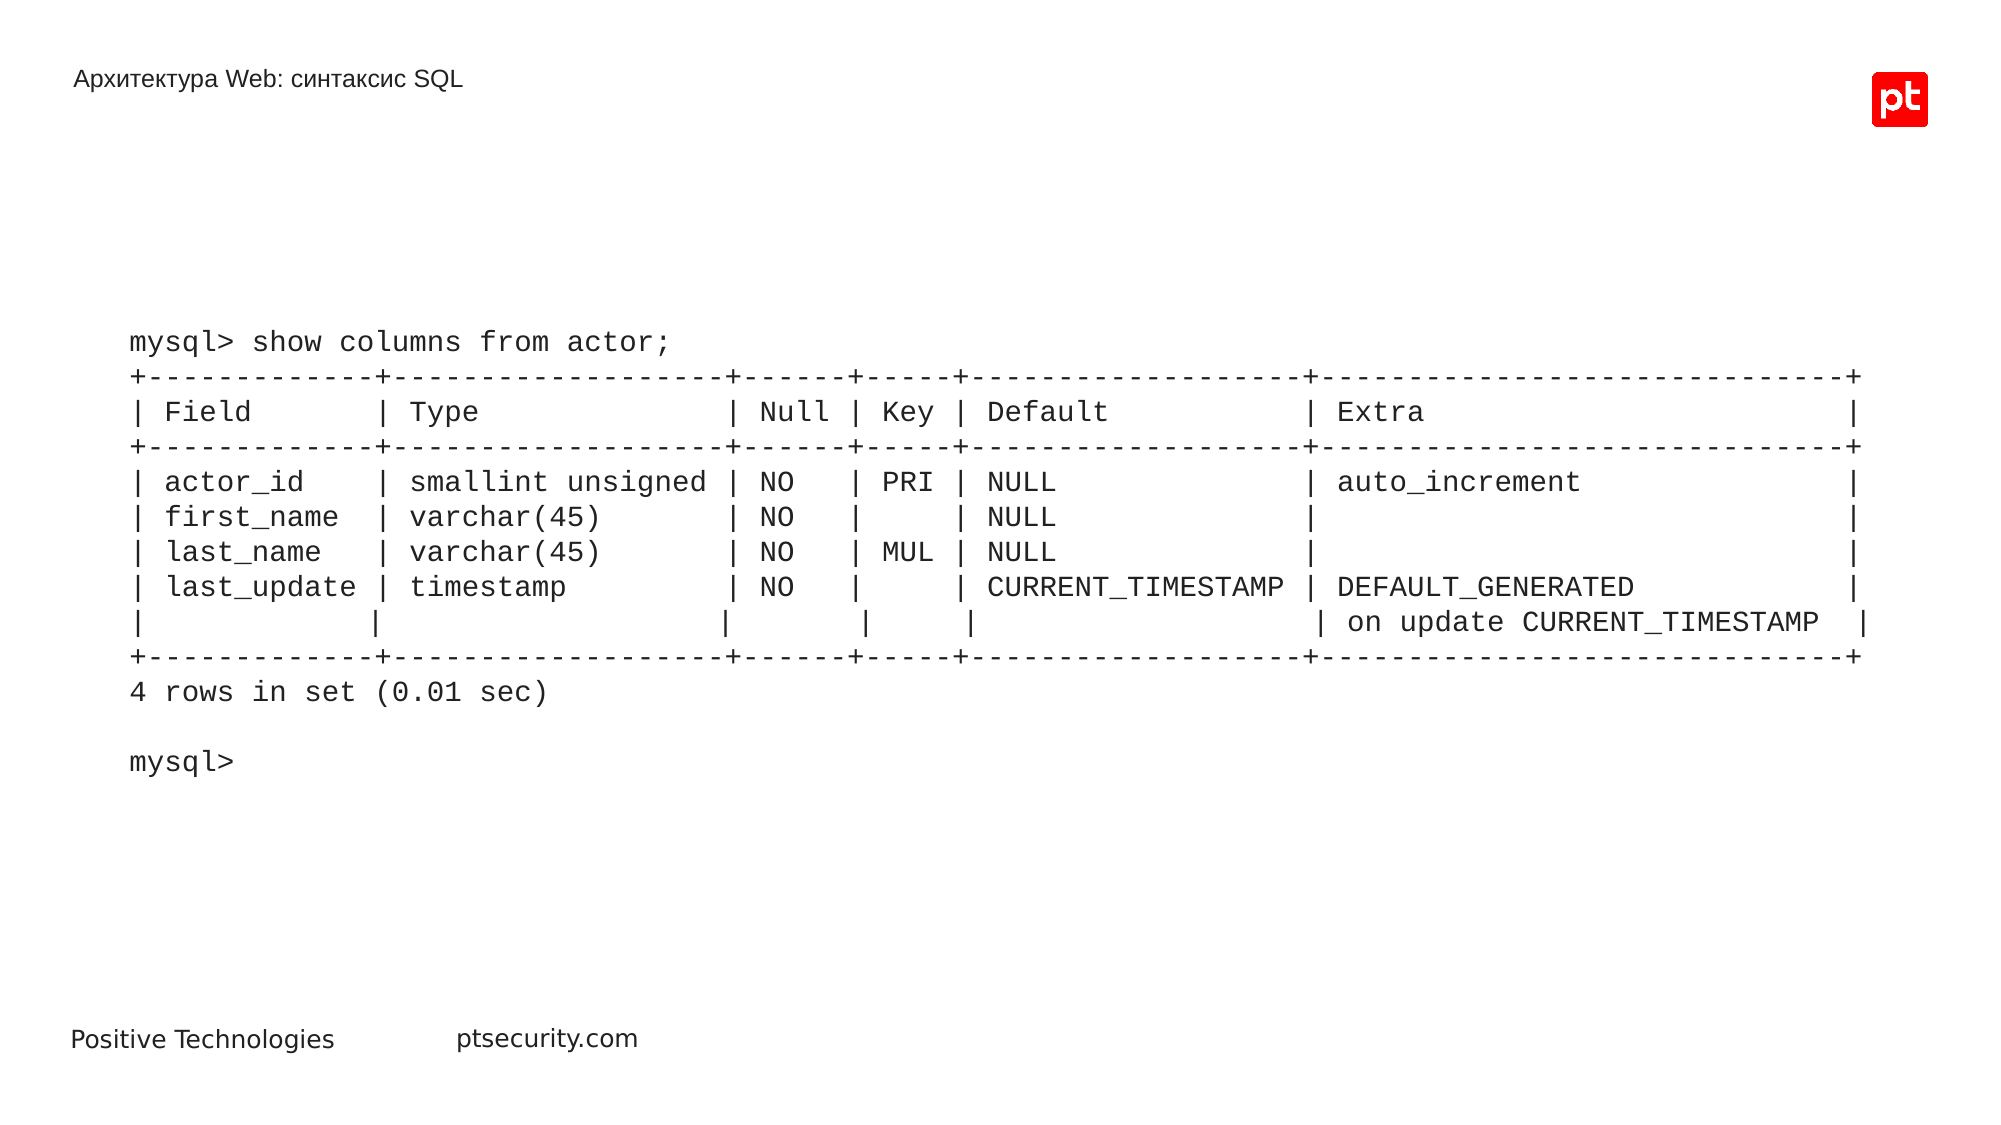

Архитектура Web: синтаксис SQL

mysql> show columns from actor;
+-------------+-------------------+------+-----+-------------------+------------------------------+
| Field       | Type              | Null | Key | Default           | Extra                        |
+-------------+-------------------+------+-----+-------------------+------------------------------+
| actor_id    | smallint unsigned | NO   | PRI | NULL              | auto_increment               |
| first_name  | varchar(45)       | NO   |     | NULL              |                              |
| last_name   | varchar(45)       | NO   | MUL | NULL              |                              |
| last_update | timestamp         | NO   |     | CURRENT_TIMESTAMP | DEFAULT_GENERATED            |
|  	     |                   |       |     |                   | on update CURRENT_TIMESTAMP  |
+-------------+-------------------+------+-----+-------------------+------------------------------+
4 rows in set (0.01 sec)

mysql>